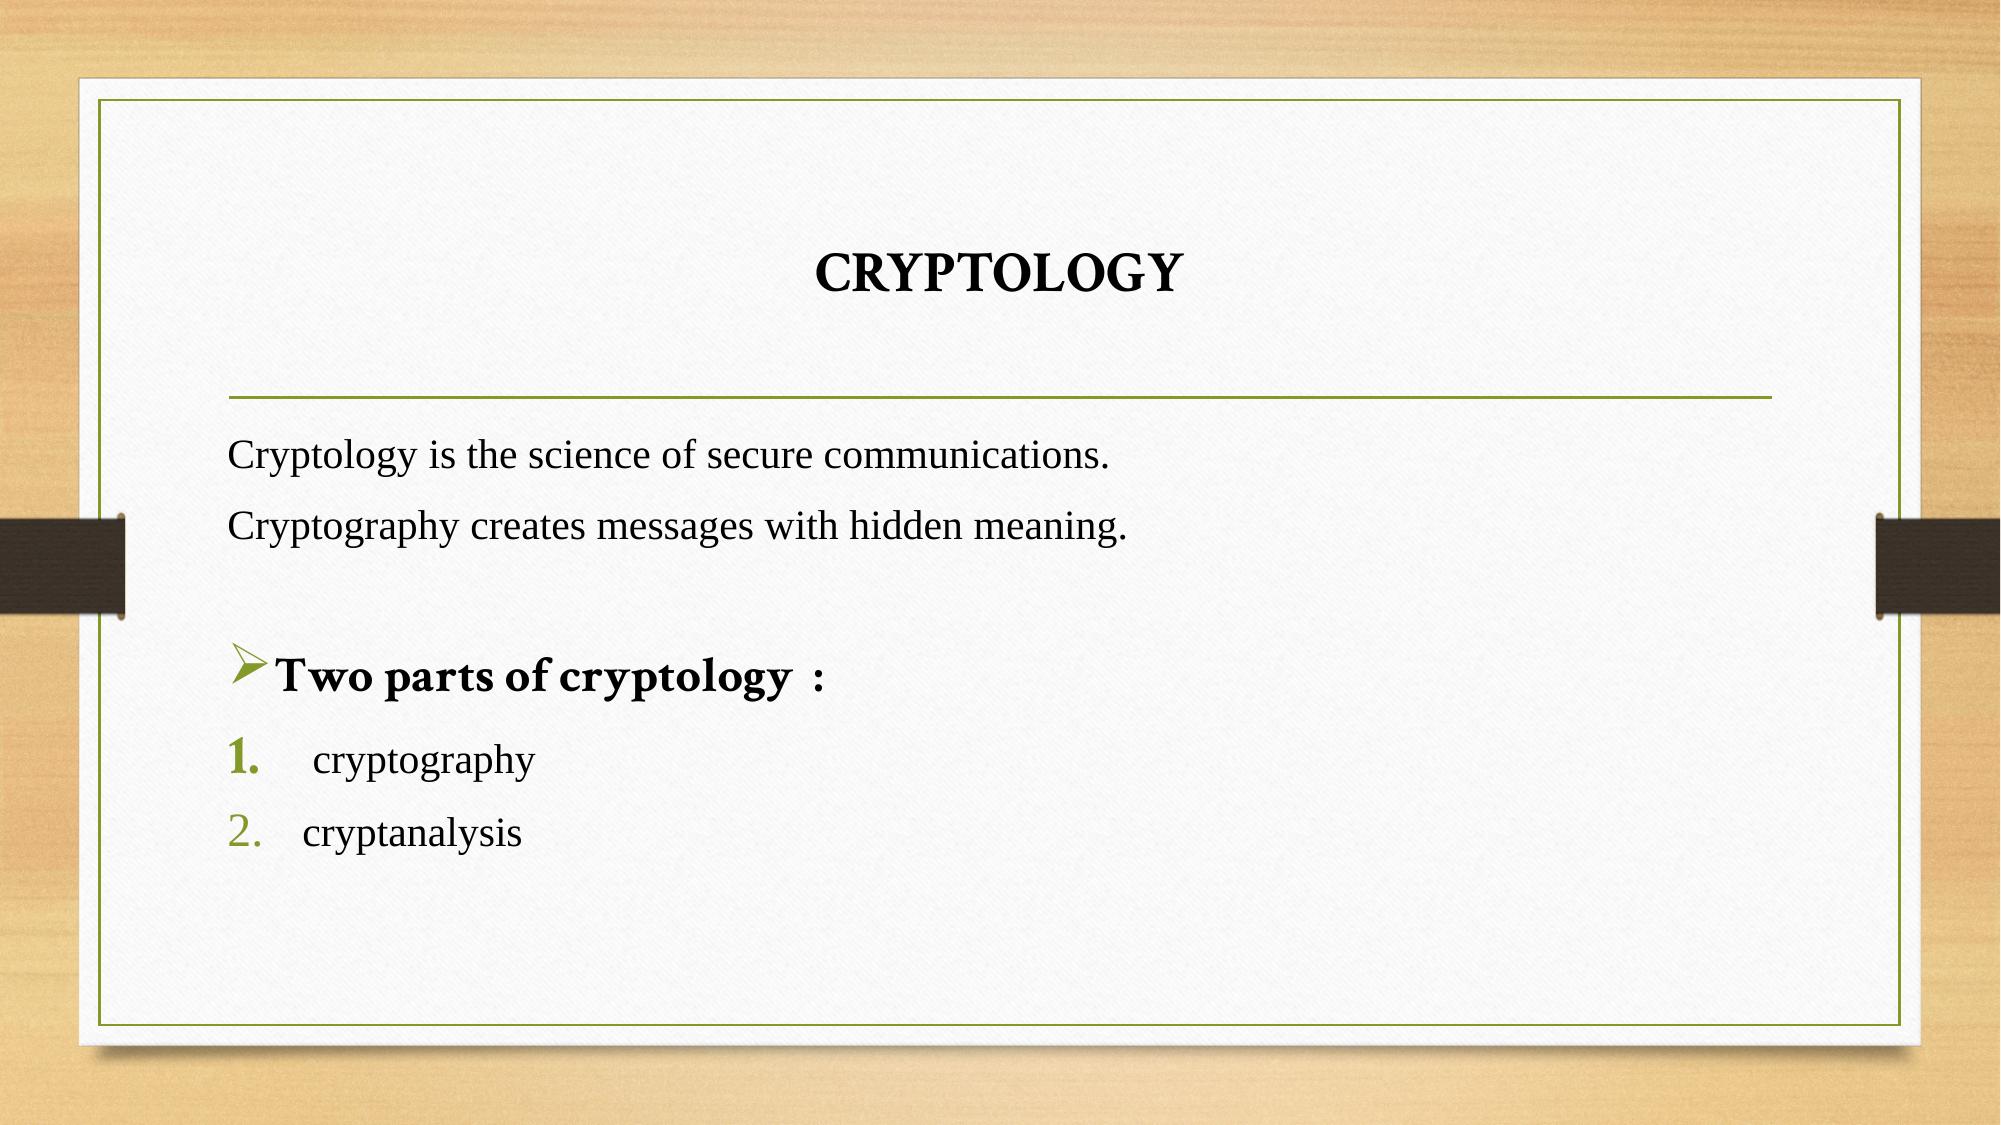

# CRYPTOLOGY
Cryptology is the science of secure communications.
Cryptography creates messages with hidden meaning.

Two parts of cryptology  :
 cryptography
cryptanalysis